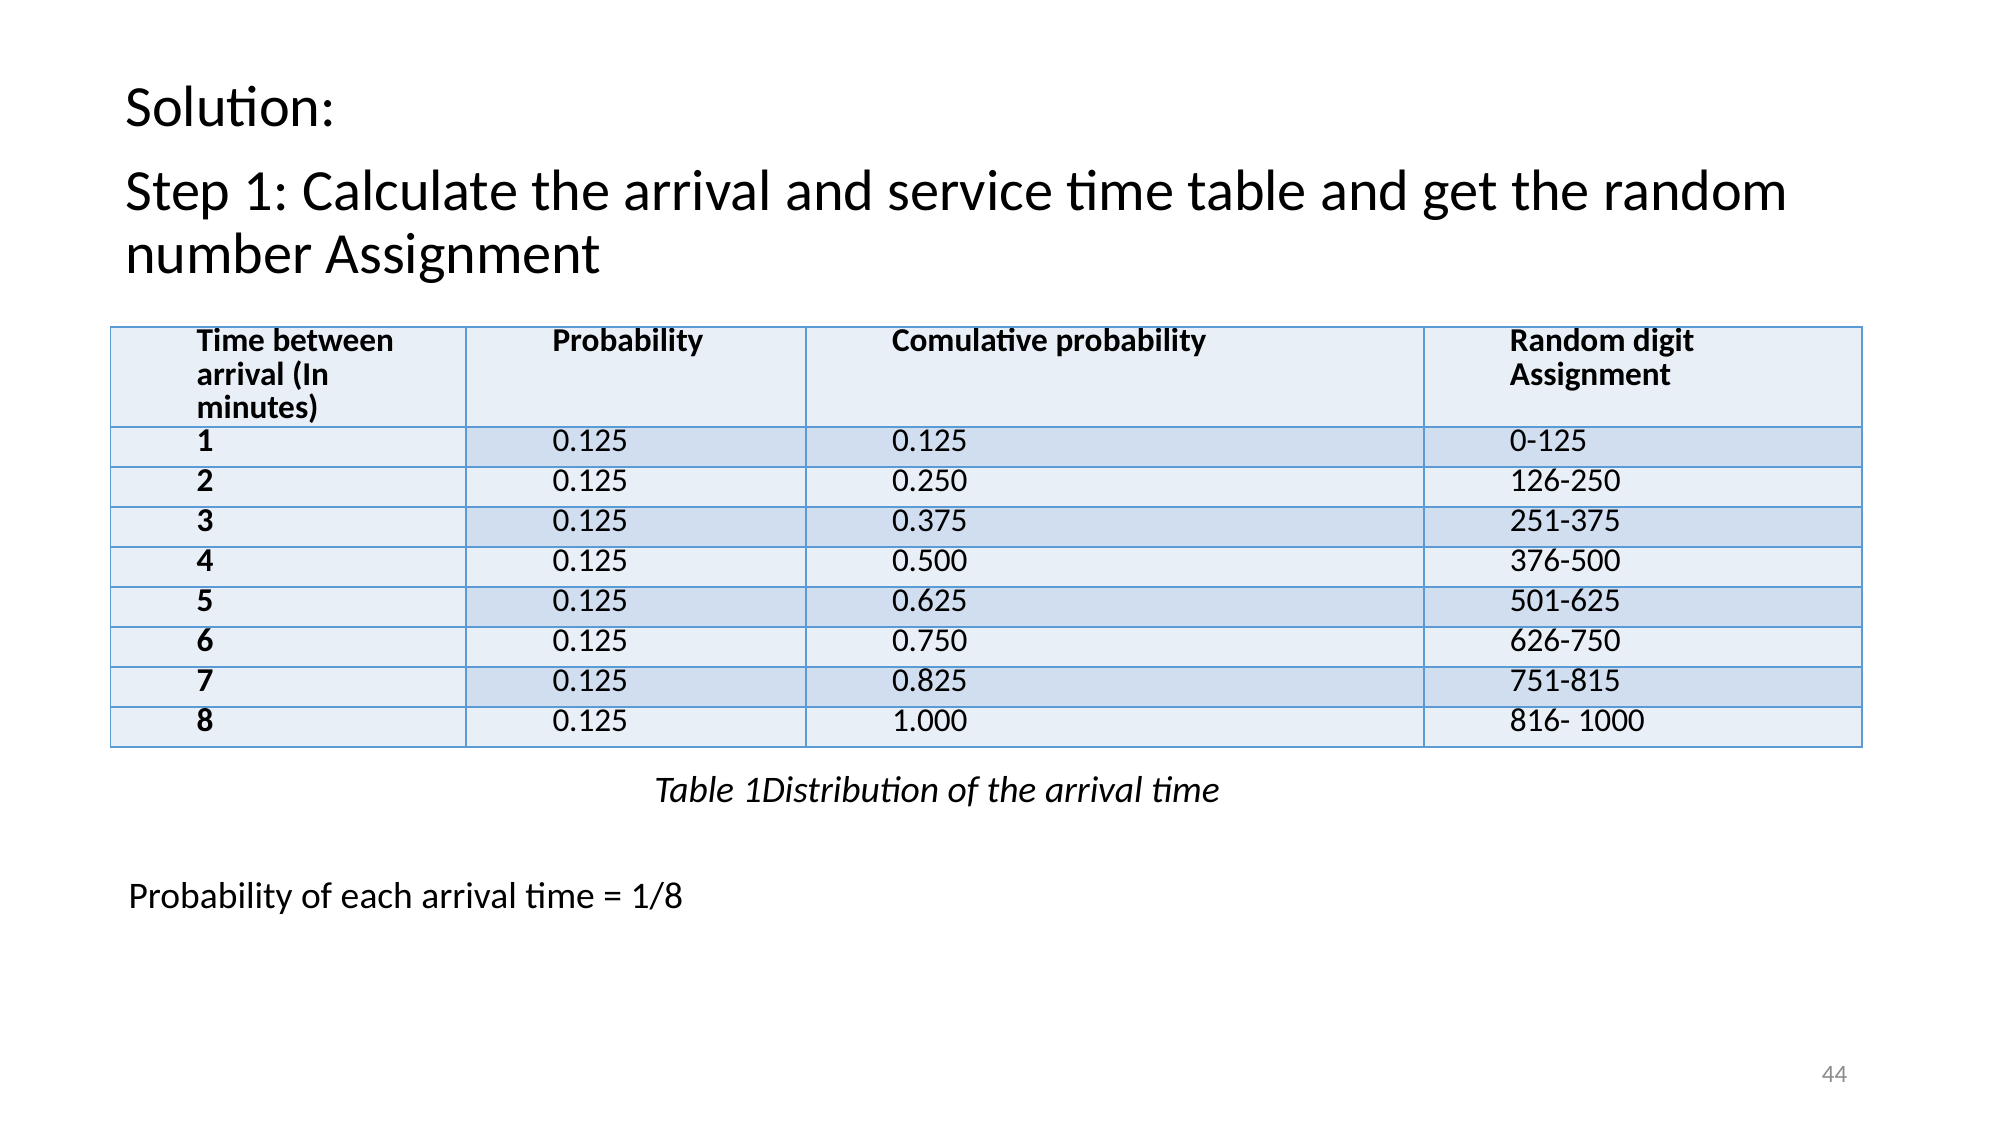

Solution:
Step 1: Calculate the arrival and service time table and get the random number Assignment

| Time between arrival (In minutes) | Probability | Comulative probability | Random digit Assignment |
| --- | --- | --- | --- |
| 1 | 0.125 | 0.125 | 0-125 |
| 2 | 0.125 | 0.250 | 126-250 |
| 3 | 0.125 | 0.375 | 251-375 |
| 4 | 0.125 | 0.500 | 376-500 |
| 5 | 0.125 | 0.625 | 501-625 |
| 6 | 0.125 | 0.750 | 626-750 |
| 7 | 0.125 | 0.825 | 751-815 |
| 8 | 0.125 | 1.000 | 816- 1000 |
Table 1Distribution of the arrival time

Probability of each arrival time = 1/8

44